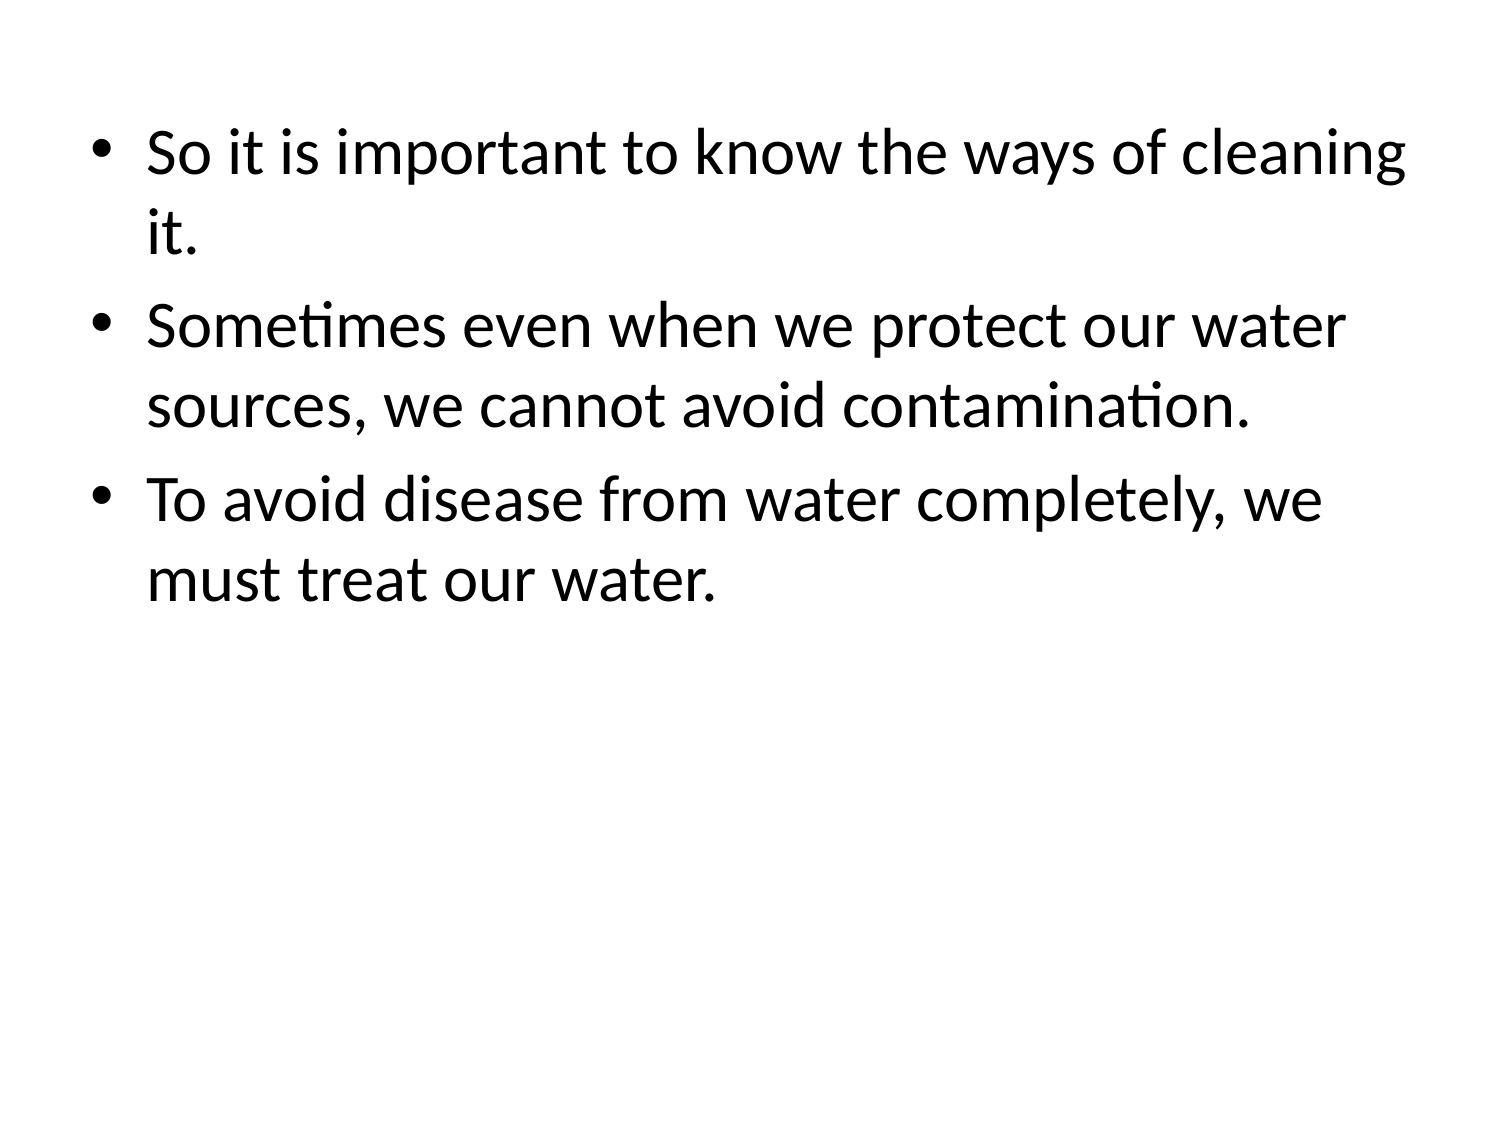

#
So it is important to know the ways of cleaning it.
Sometimes even when we protect our water sources, we cannot avoid contamination.
To avoid disease from water completely, we must treat our water.